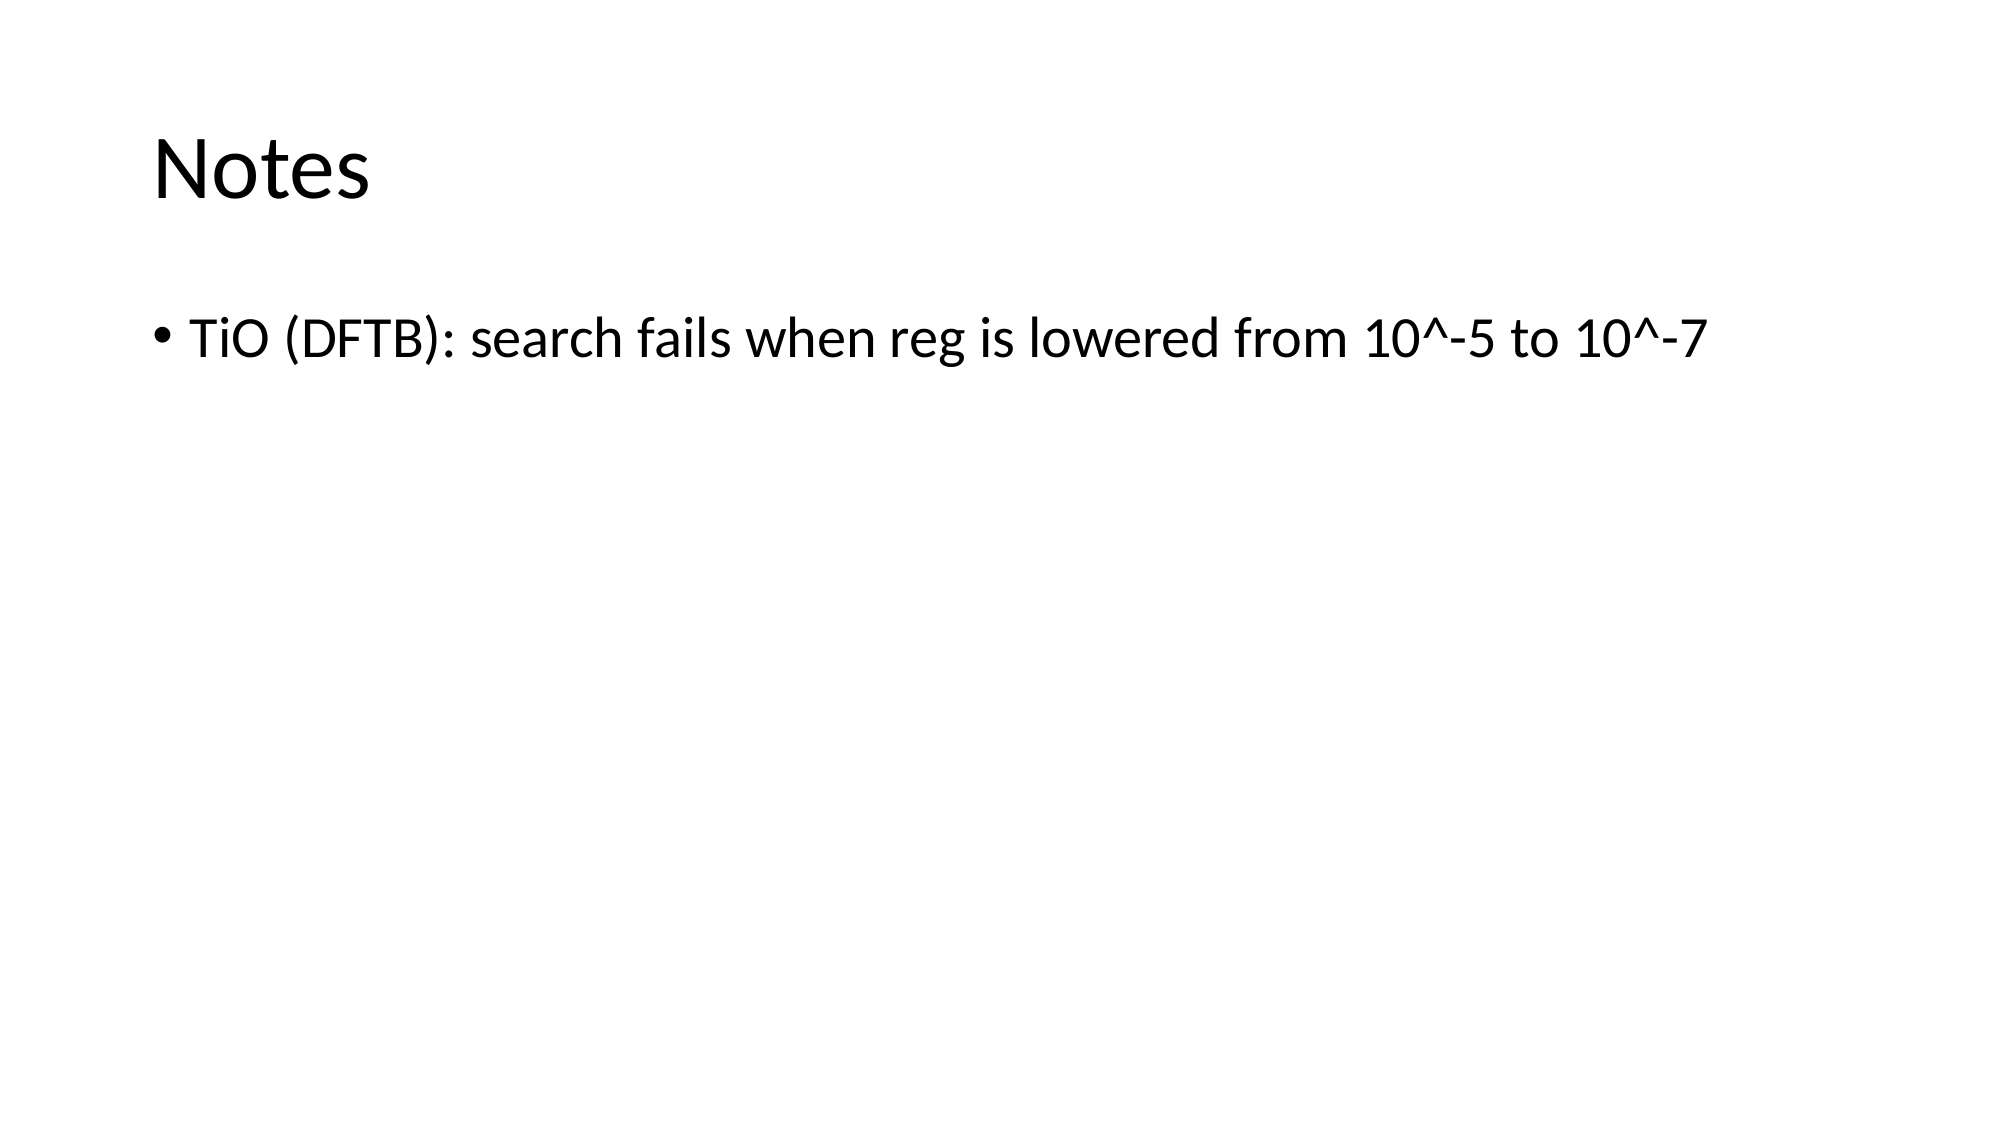

# Notes
TiO (DFTB): search fails when reg is lowered from 10^-5 to 10^-7